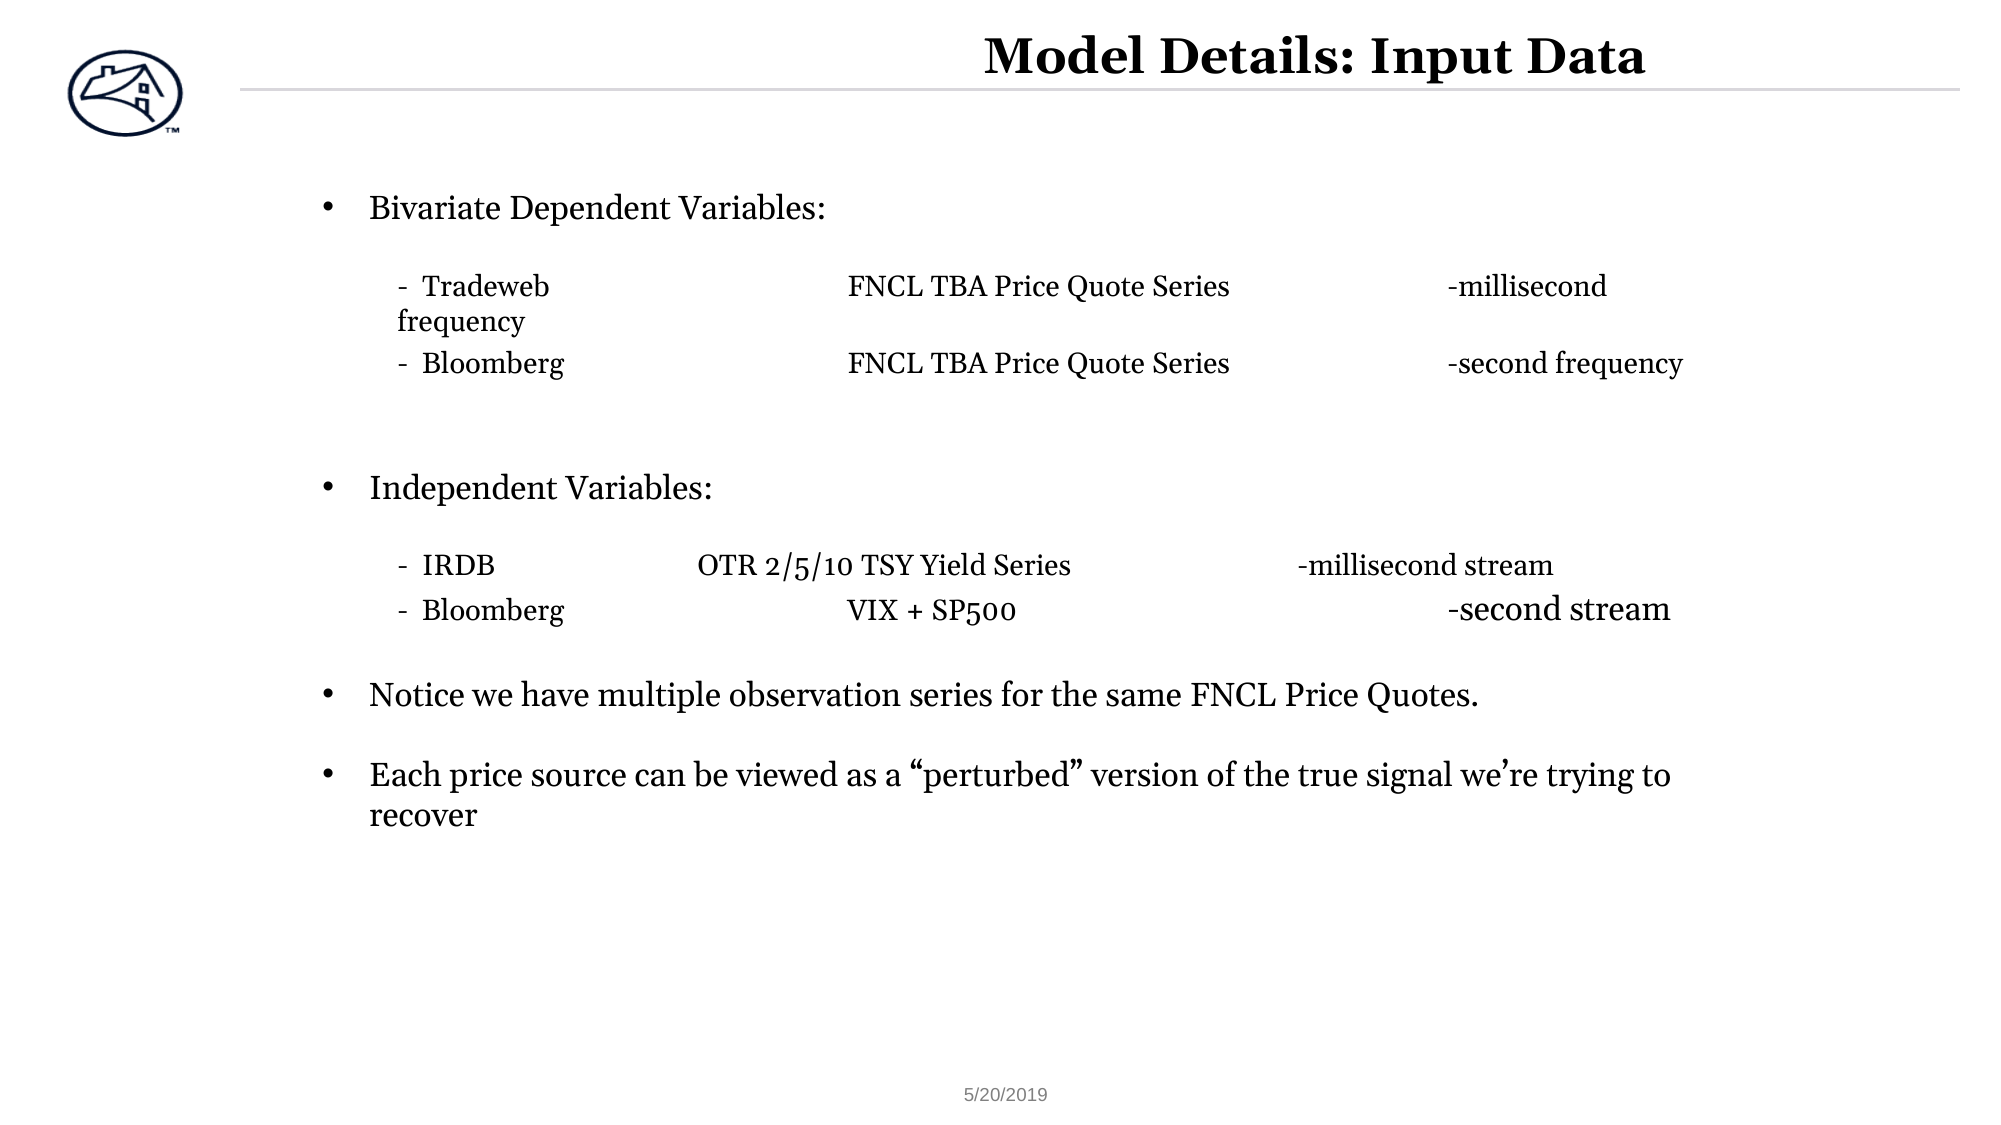

Model Details: Input Data

Bivariate Dependent Variables:

-  Tradeweb 		FNCL TBA Price Quote Series		-millisecond frequency
-  Bloomberg 		FNCL TBA Price Quote Series		-second frequency

Independent Variables:

-  IRDB		OTR 2/5/10 TSY Yield Series  		-millisecond stream
-  Bloomberg		VIX + SP500			-second stream

Notice we have multiple observation series for the same FNCL Price Quotes.

Each price source can be viewed as a “perturbed” version of the true signal we’re trying to recover